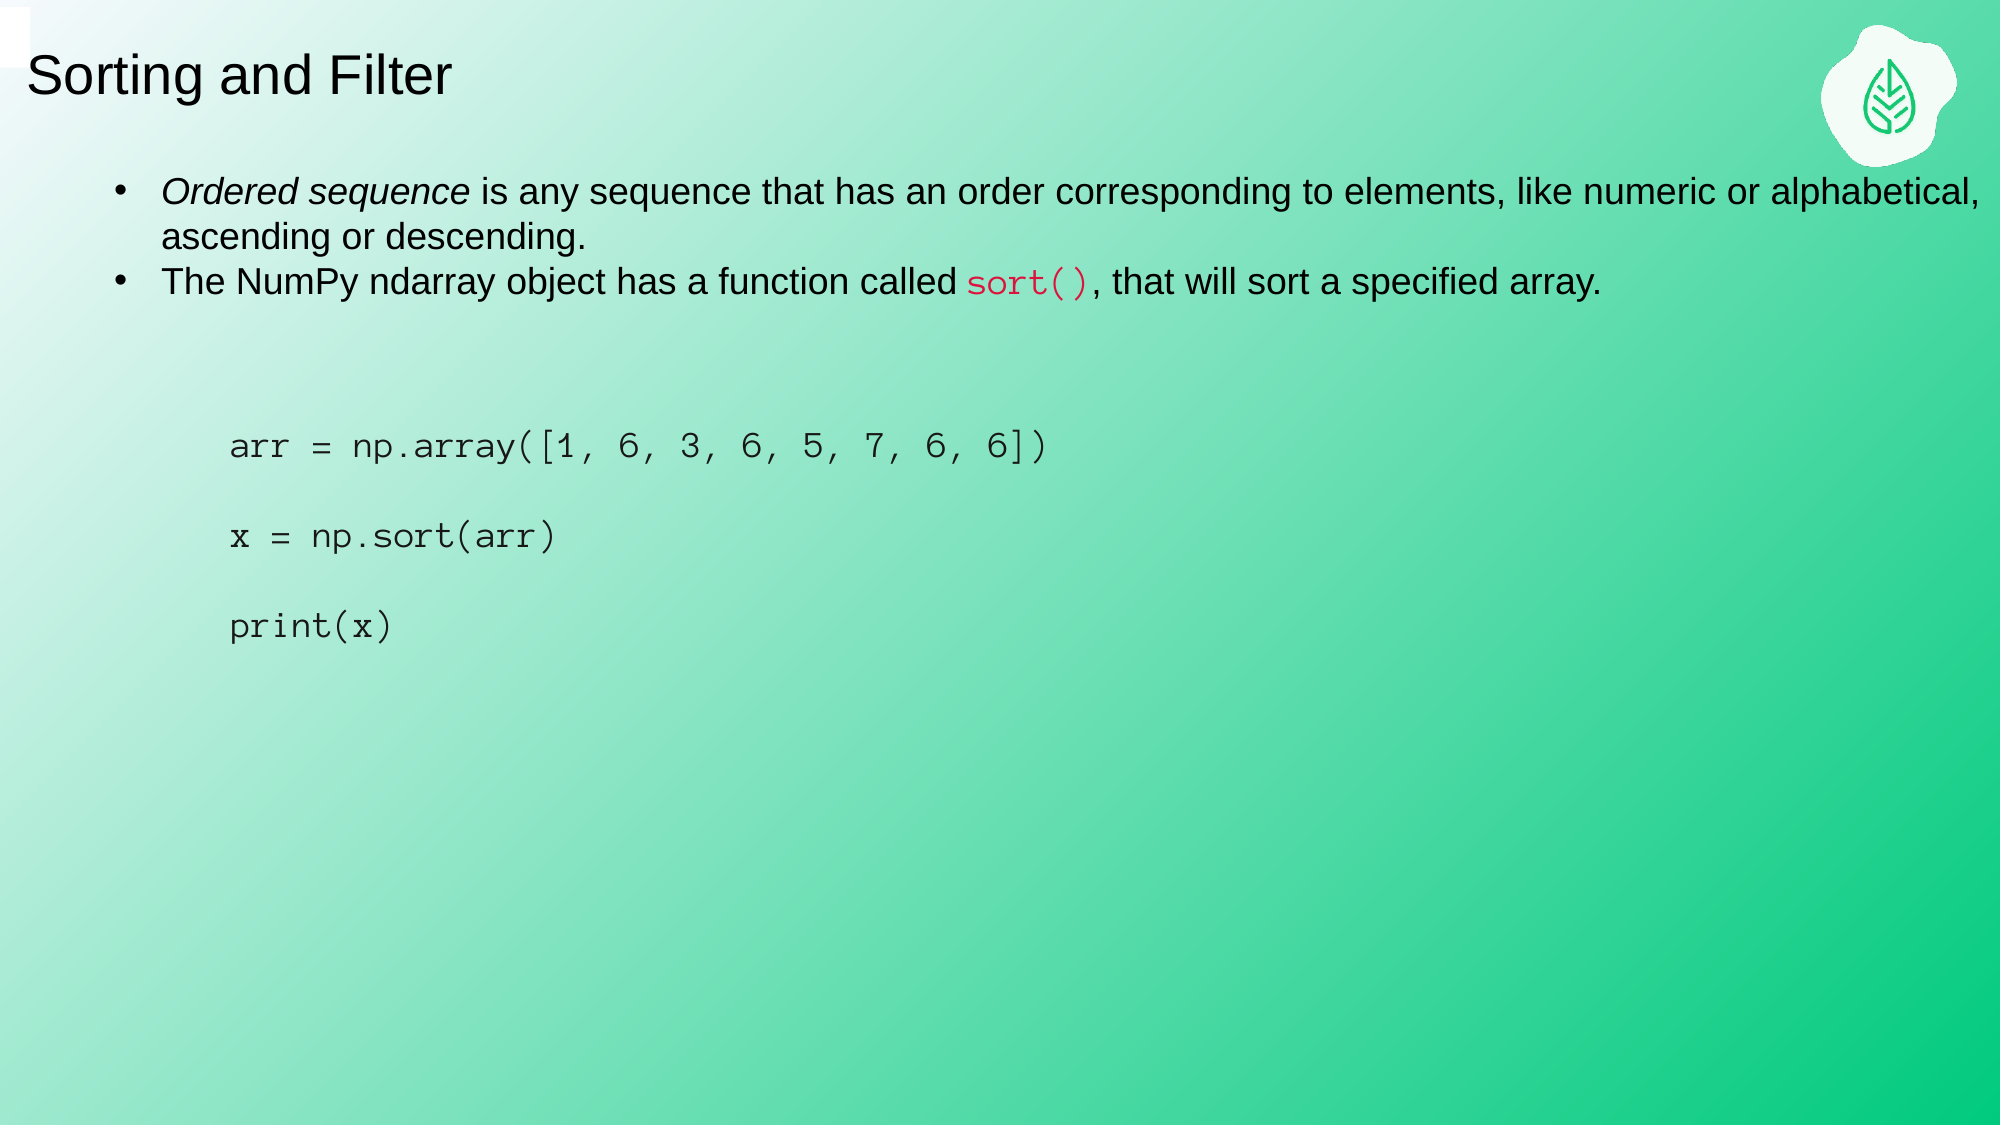

Sorting and Filter
Ordered sequence is any sequence that has an order corresponding to elements, like numeric or alphabetical, ascending or descending.
The NumPy ndarray object has a function called sort(), that will sort a specified array.
arr = np.array([1, 6, 3, 6, 5, 7, 6, 6])
x = np.sort(arr)
print(x)